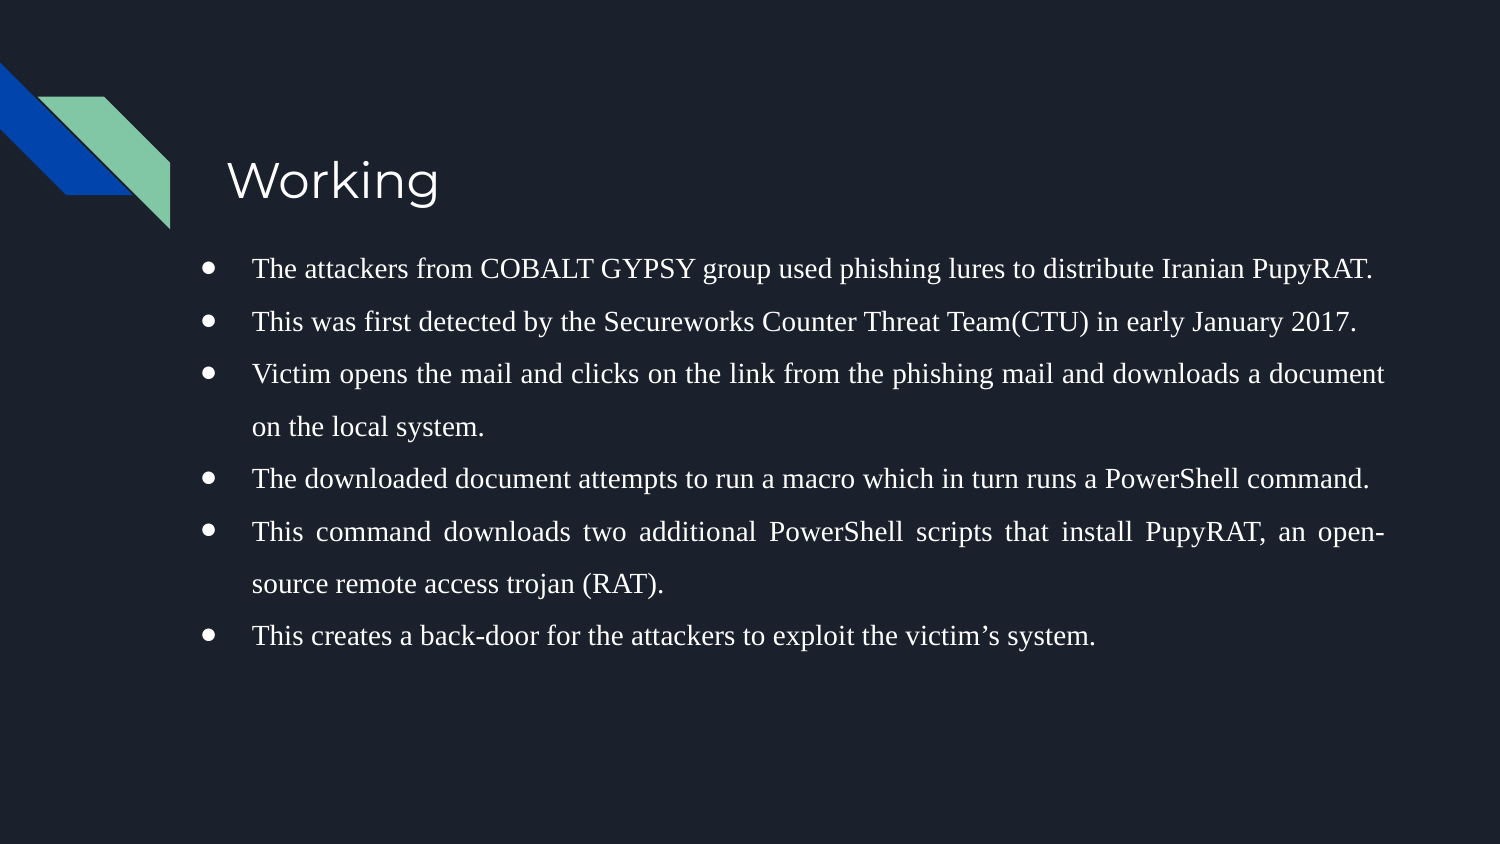

# Working
The attackers from COBALT GYPSY group used phishing lures to distribute Iranian PupyRAT.
This was first detected by the Secureworks Counter Threat Team(CTU) in early January 2017.
Victim opens the mail and clicks on the link from the phishing mail and downloads a document on the local system.
The downloaded document attempts to run a macro which in turn runs a PowerShell command.
This command downloads two additional PowerShell scripts that install PupyRAT, an open-source remote access trojan (RAT).
This creates a back-door for the attackers to exploit the victim’s system.